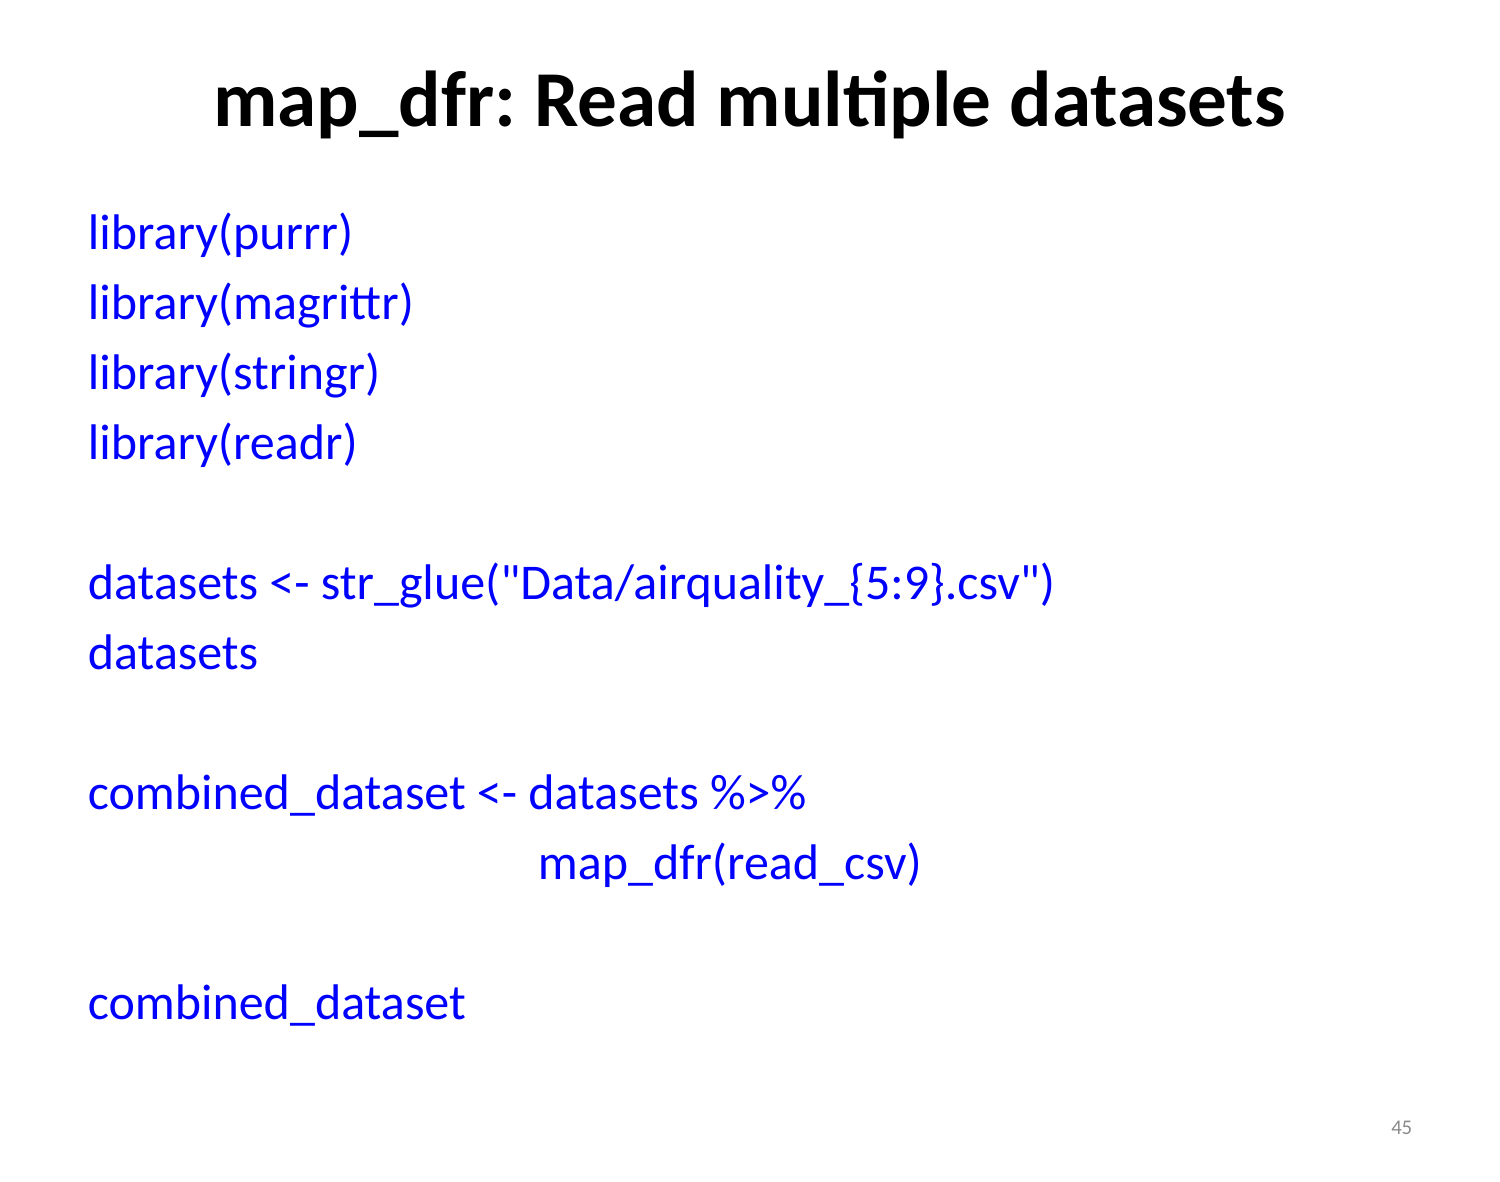

# map_dfr: Read multiple datasets
library(purrr)
library(magrittr)
library(stringr)
library(readr)

datasets <- str_glue("Data/airquality_{5:9}.csv")
datasets

combined_dataset <- datasets %>%
                                        map_dfr(read_csv)

combined_dataset
45